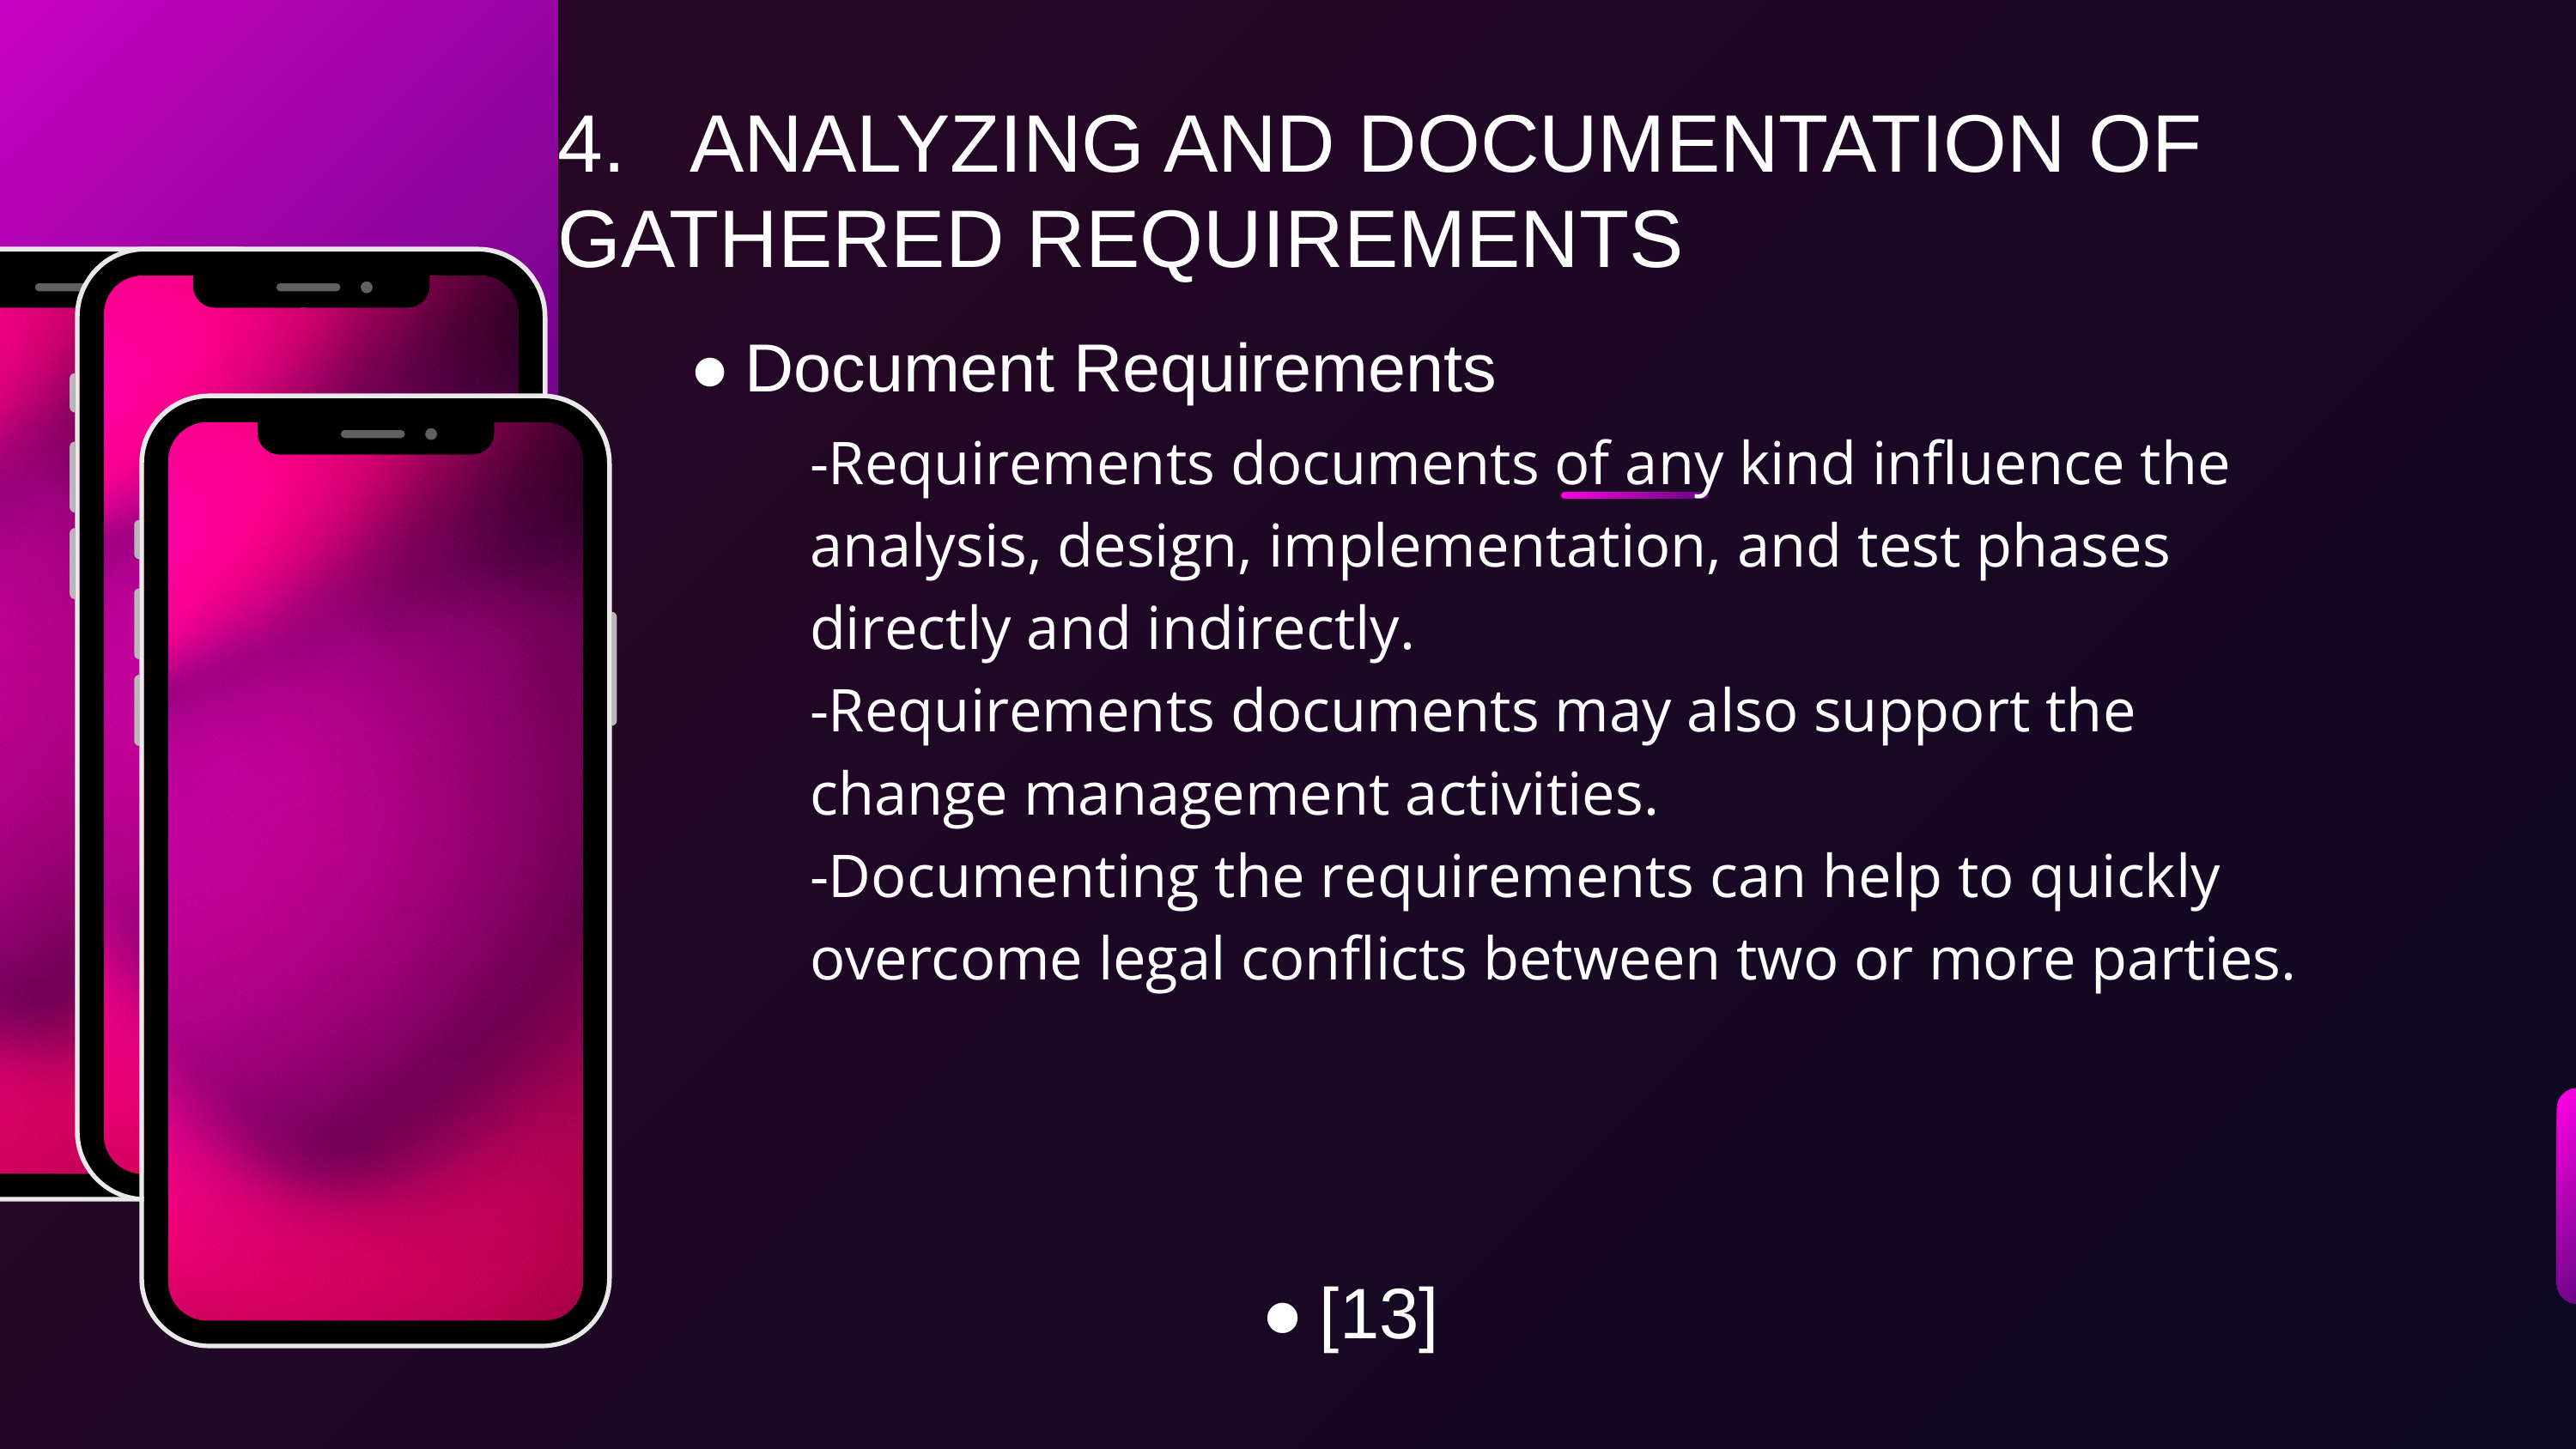

4.   ANALYZING AND DOCUMENTATION OF GATHERED REQUIREMENTS

⦁ Document Requirements

-Requirements documents of any kind influence the analysis, design, implementation, and test phases directly and indirectly.
-Requirements documents may also support the change management activities.
-Documenting the requirements can help to quickly overcome legal conflicts between two or more parties.

⦁ [13]